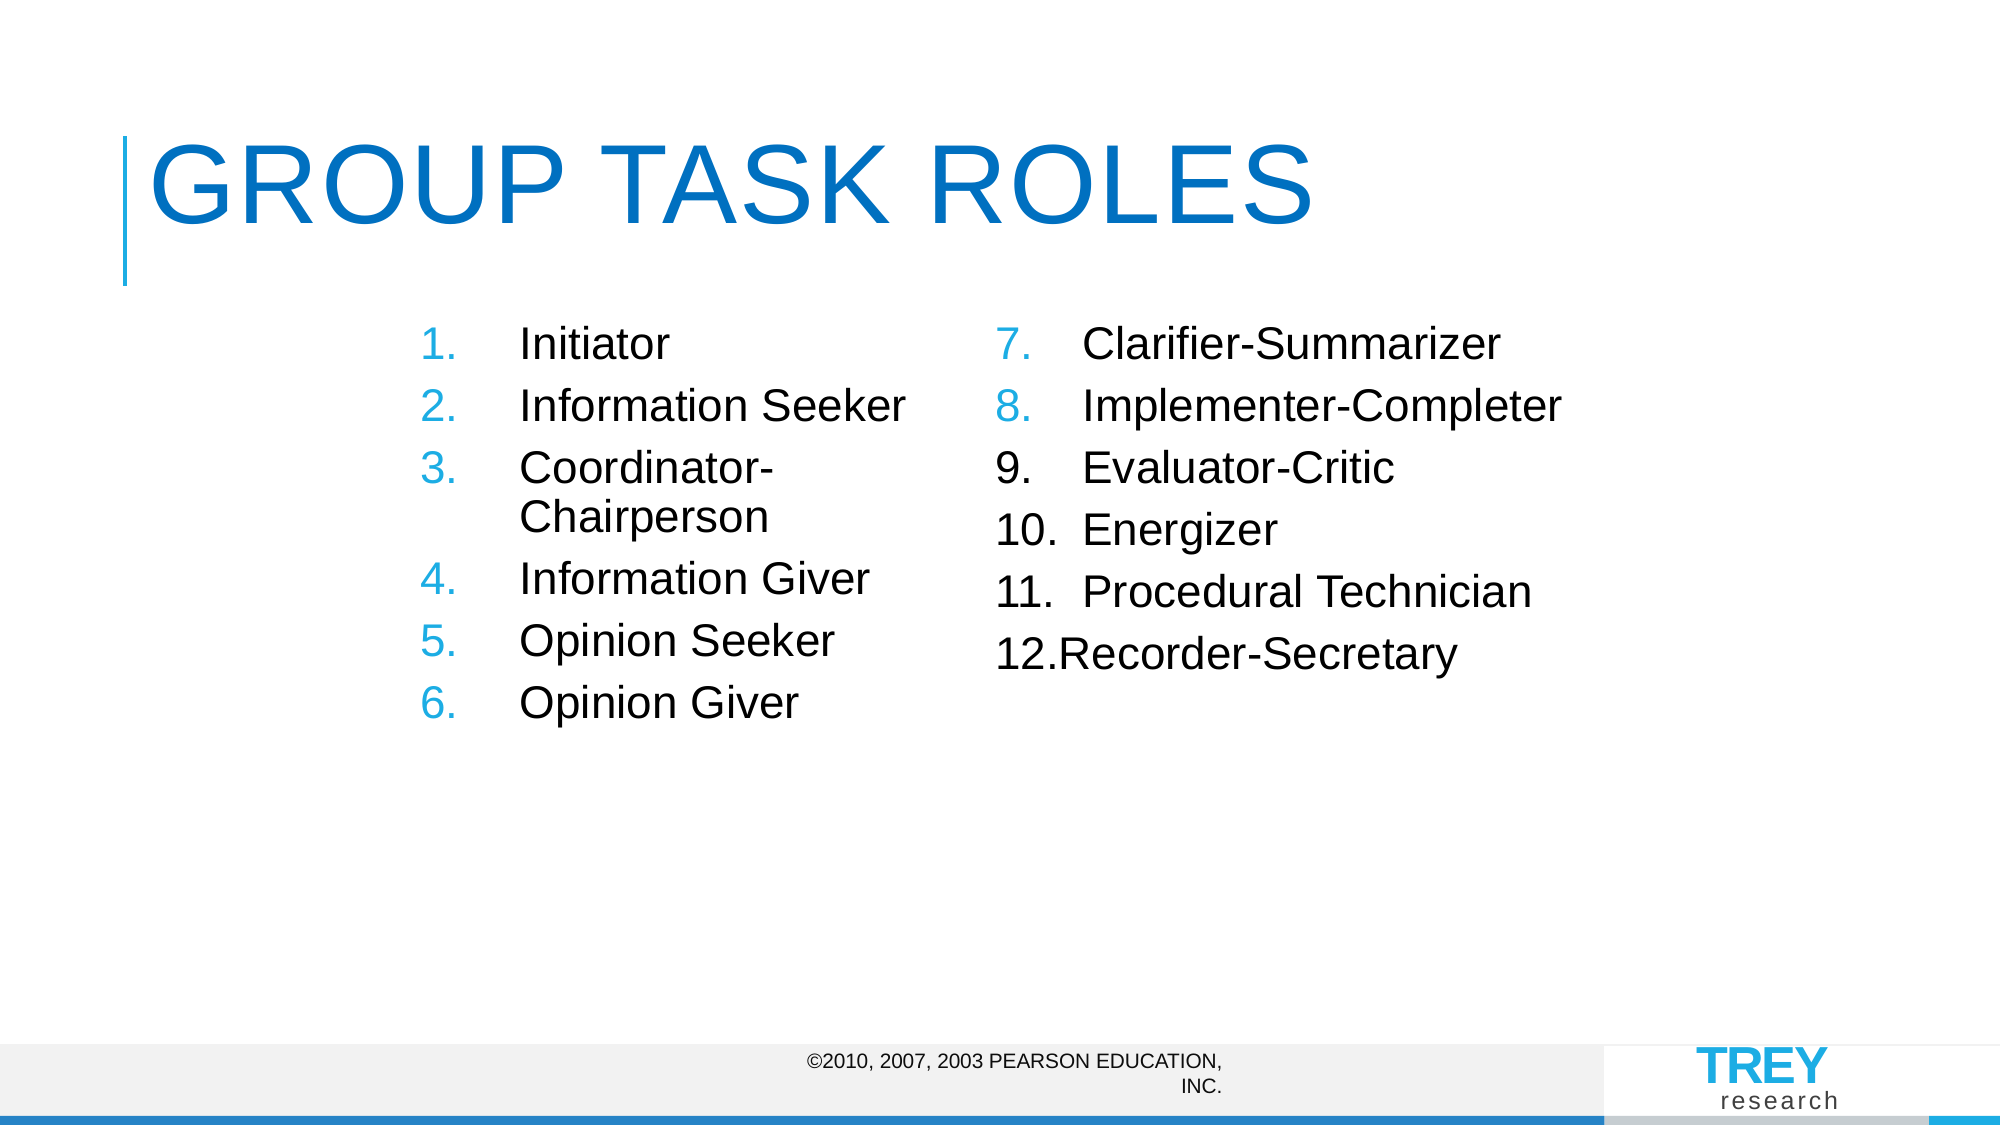

# Group Task Roles
Initiator
Information Seeker
Coordinator-Chairperson
Information Giver
Opinion Seeker
Opinion Giver

Clarifier-Summarizer
Implementer-Completer
9.	Evaluator-Critic
10.	Energizer
11.	Procedural Technician
12.Recorder-Secretary
©2010, 2007, 2003 Pearson Education, Inc.